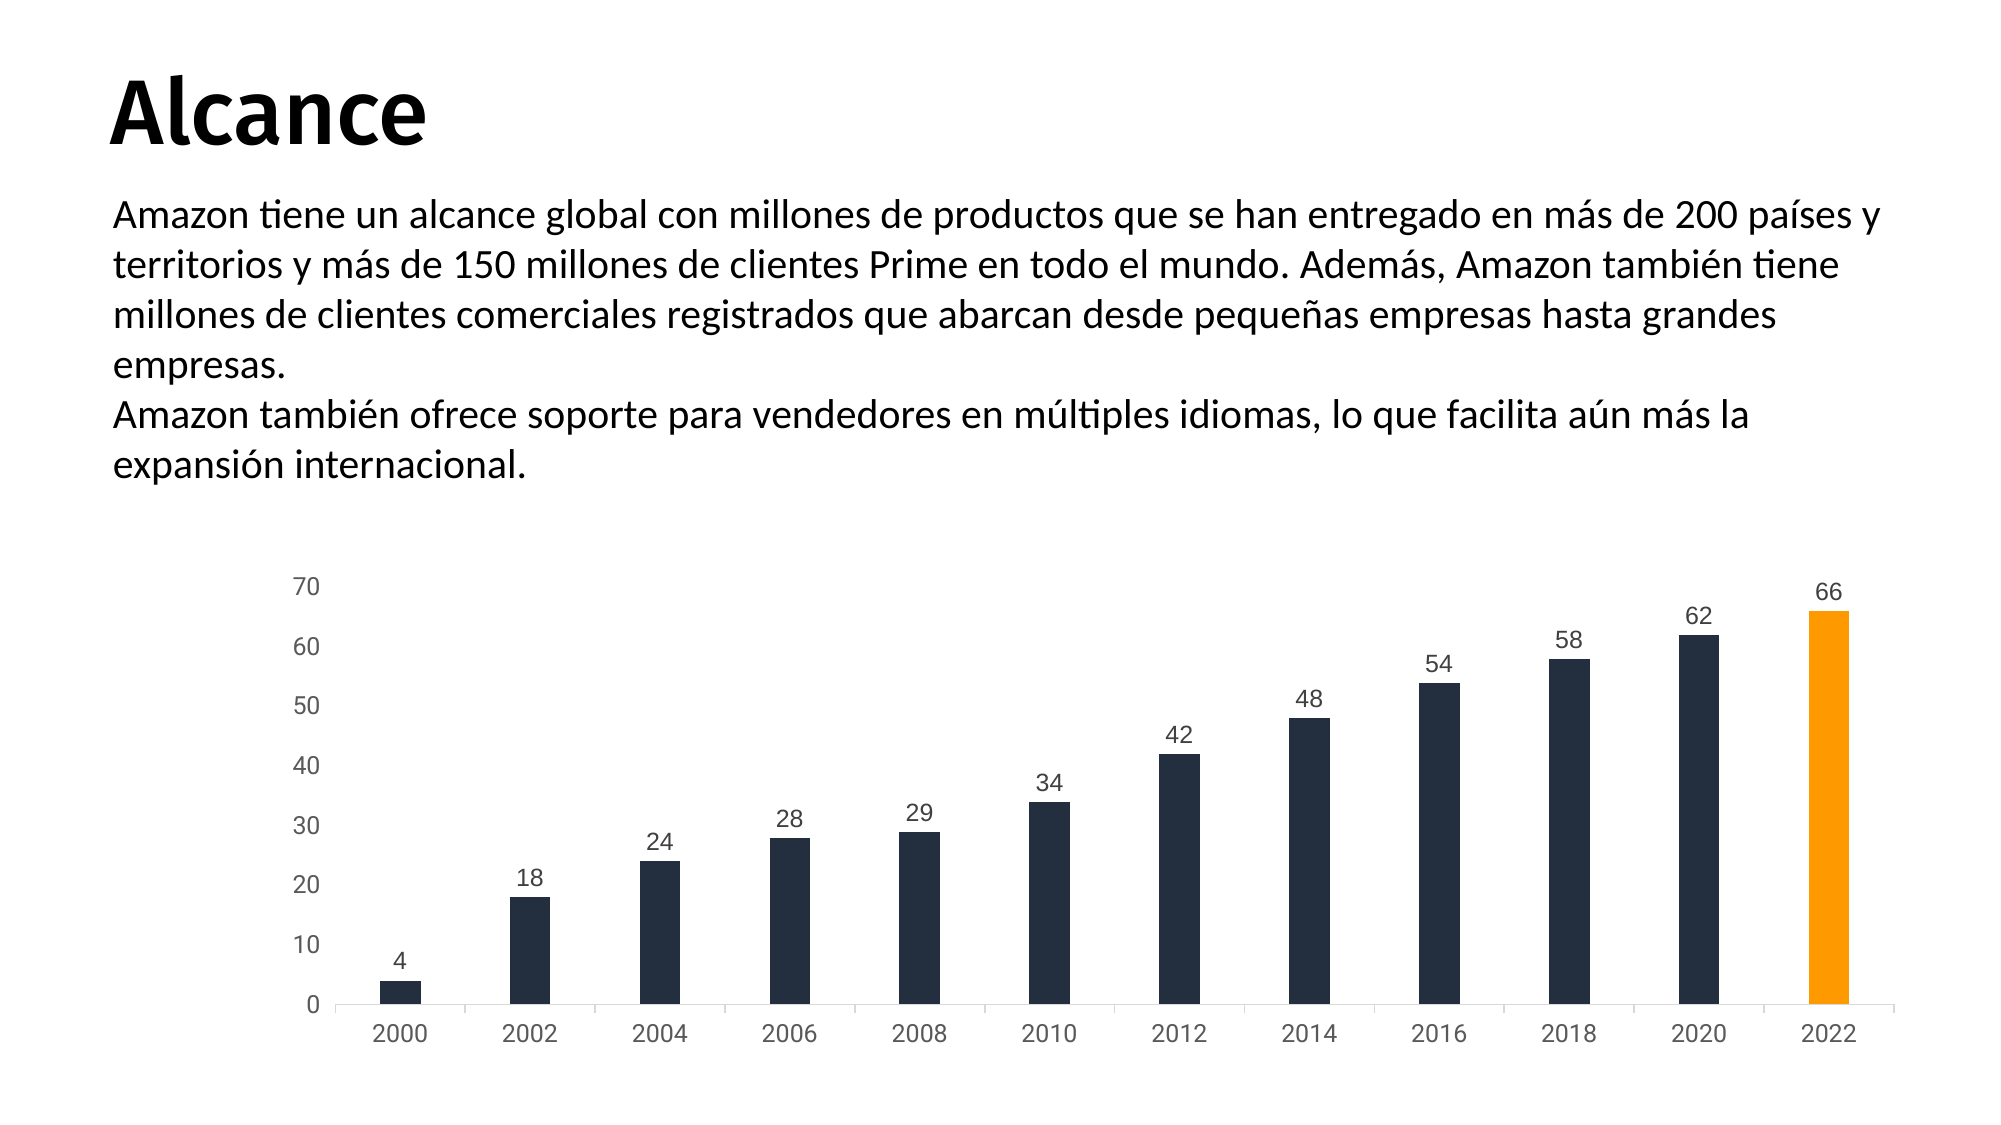

Alcance
Amazon tiene un alcance global con millones de productos que se han entregado en más de 200 países y territorios y más de 150 millones de clientes Prime en todo el mundo. Además, Amazon también tiene millones de clientes comerciales registrados que abarcan desde pequeñas empresas hasta grandes empresas.
Amazon también ofrece soporte para vendedores en múltiples idiomas, lo que facilita aún más la expansión internacional.

### Chart

| Category | Series 1 |
|---|---|
| 2000 | 4.0 |
| 2002 | 18.0 |
| 2004 | 24.0 |
| 2006 | 28.0 |
| 2008 | 29.0 |
| 2010 | 34.0 |
| 2012 | 42.0 |
| 2014 | 48.0 |
| 2016 | 54.0 |
| 2018 | 58.0 |
| 2020 | 62.0 |
| 2022 | 66.0 |